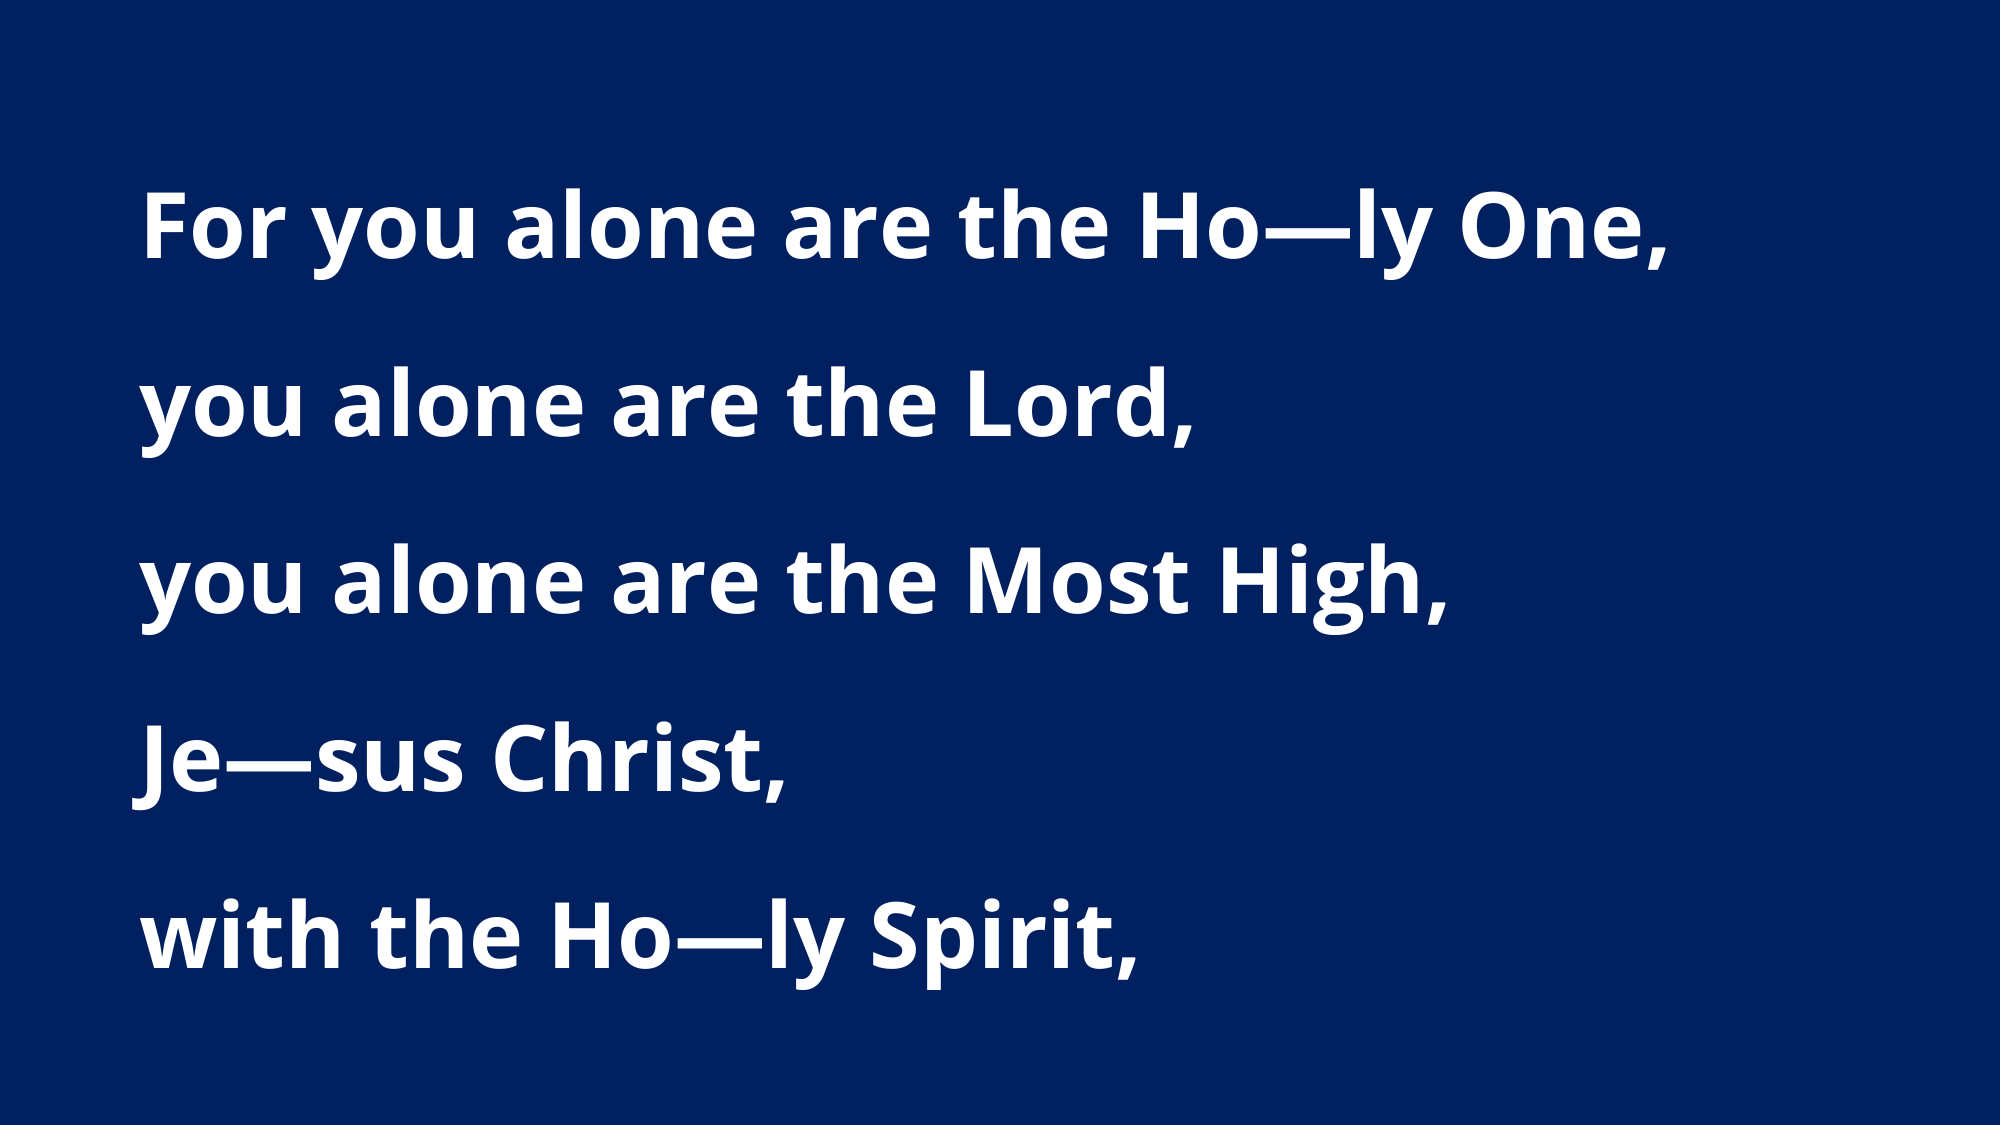

For you alone are the Ho—ly One,
you alone are the Lord,
you alone are the Most High,
Je—sus Christ,
with the Ho—ly Spirit,